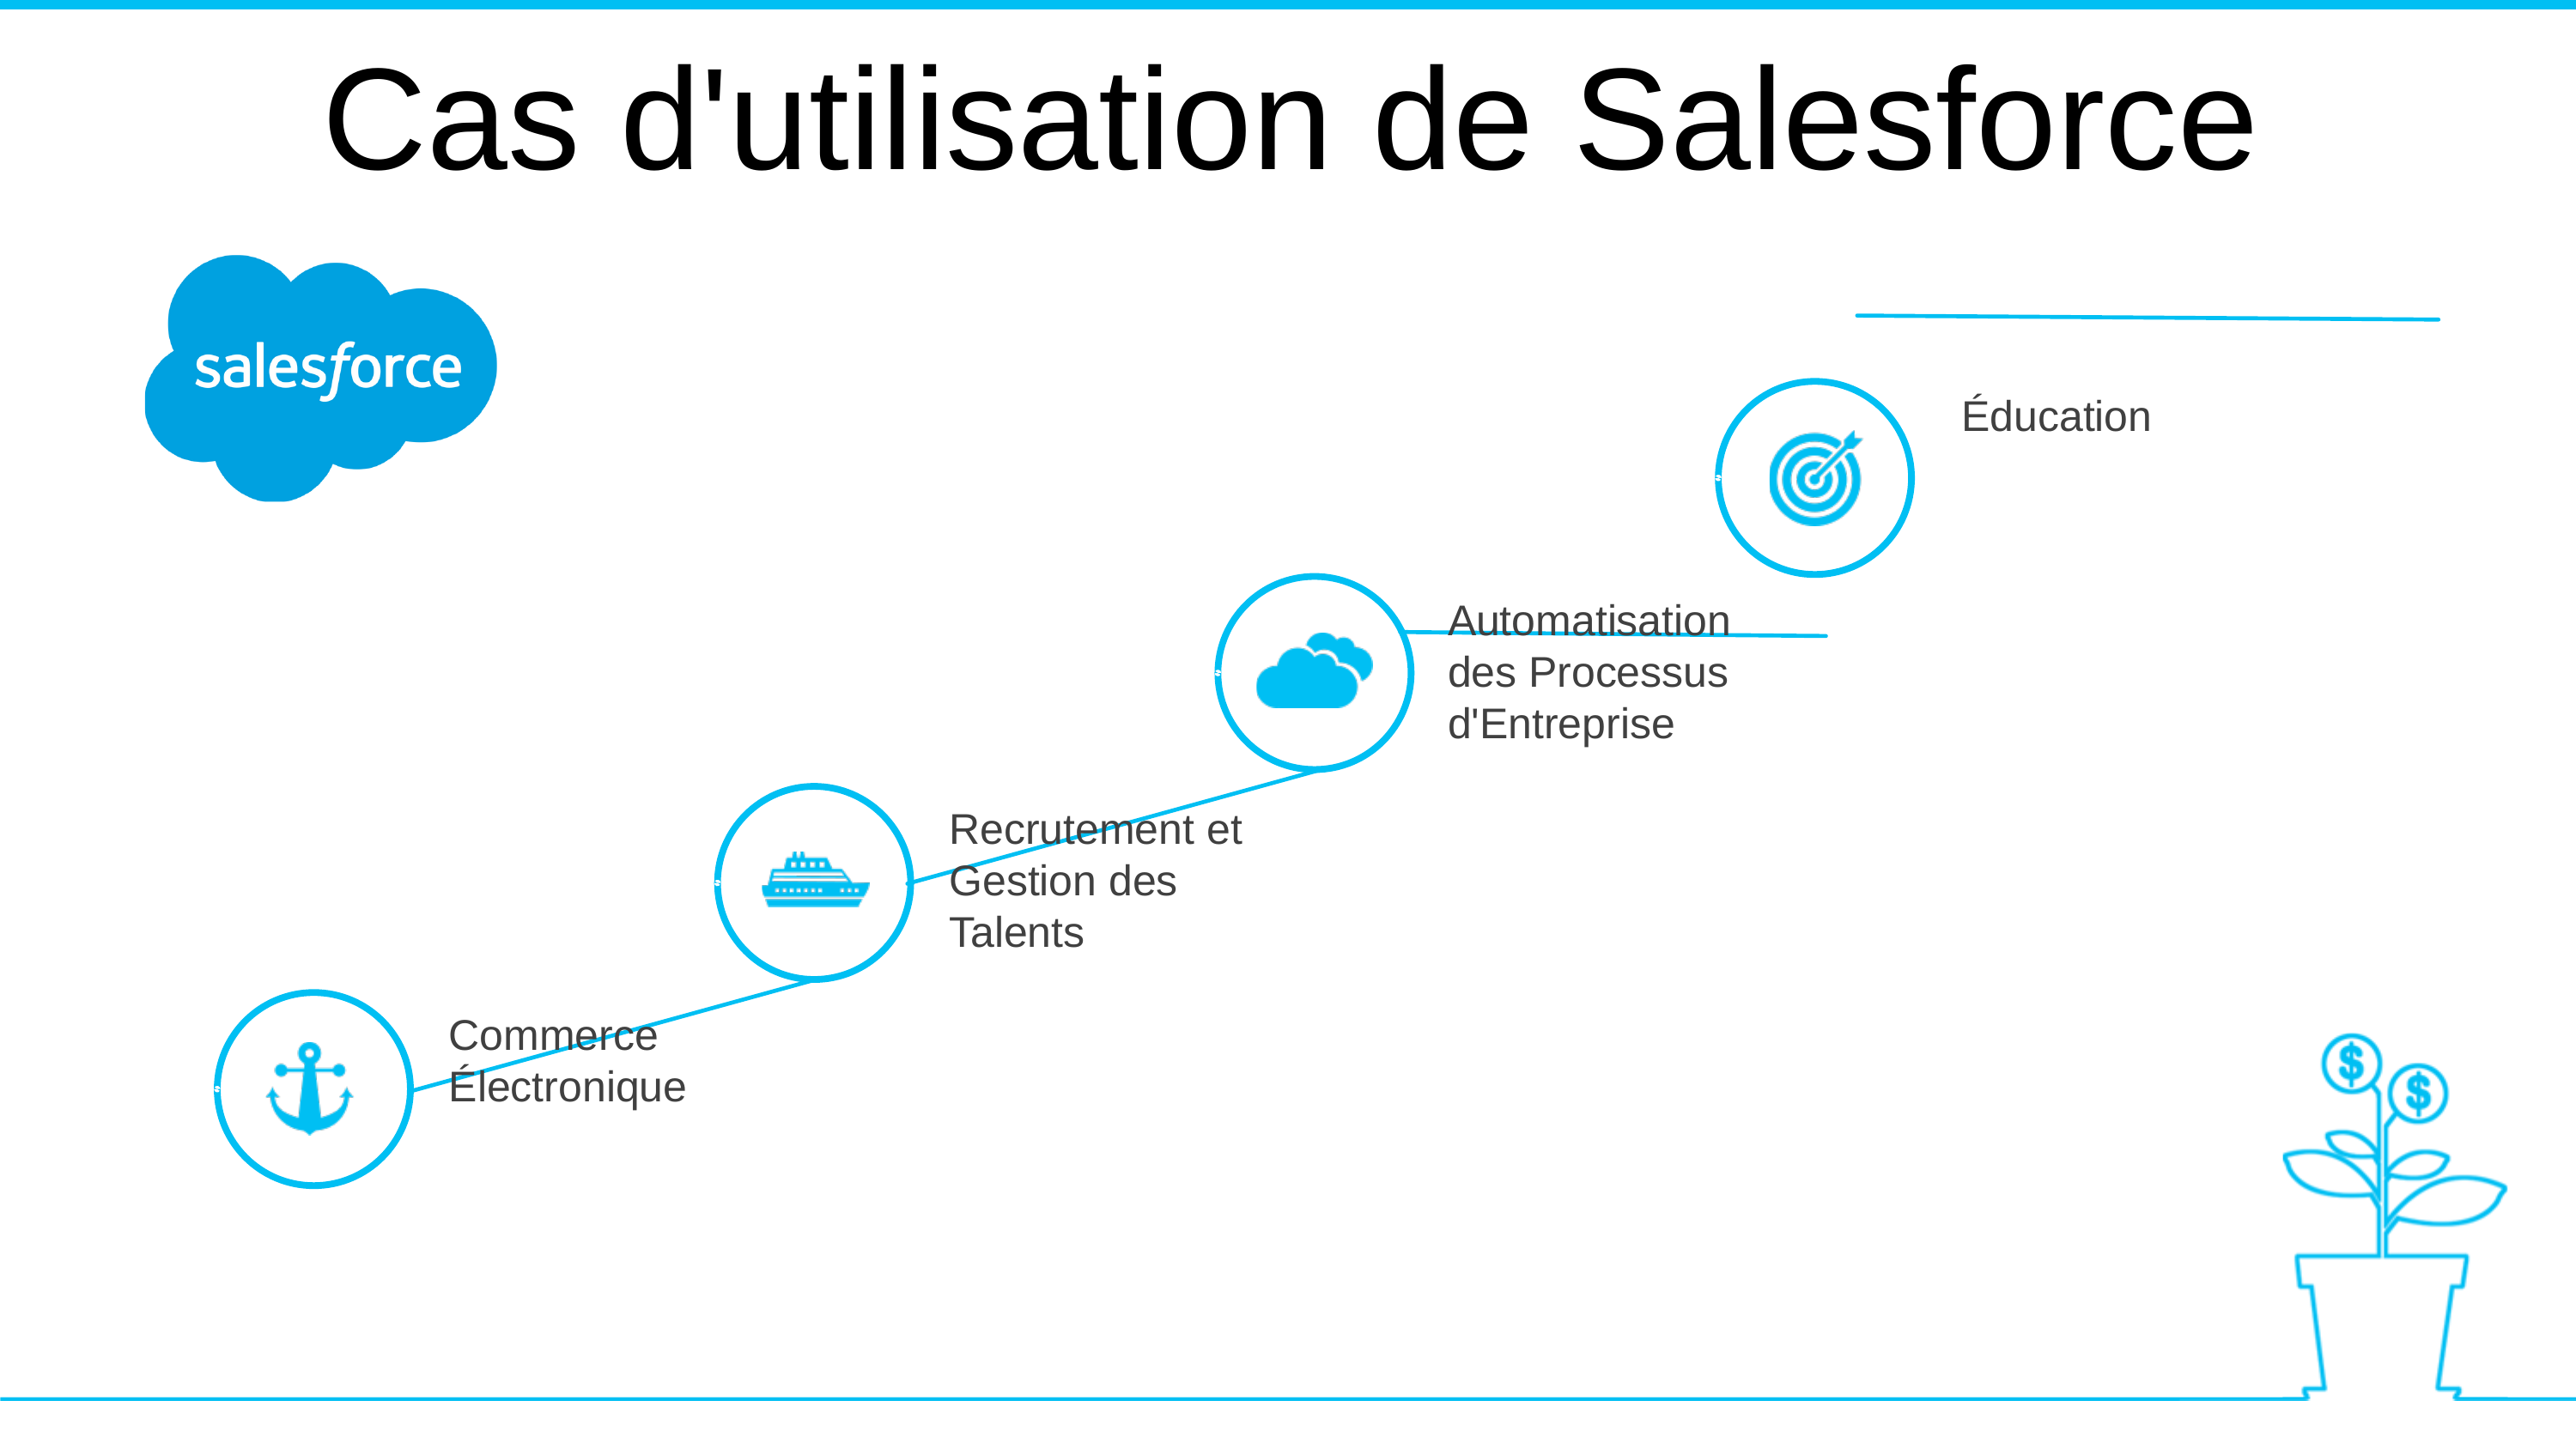

Cas d'utilisation de Salesforce

Éducation

Automatisation des Processus d'Entreprise

Recrutement et Gestion des Talents

Commerce Électronique